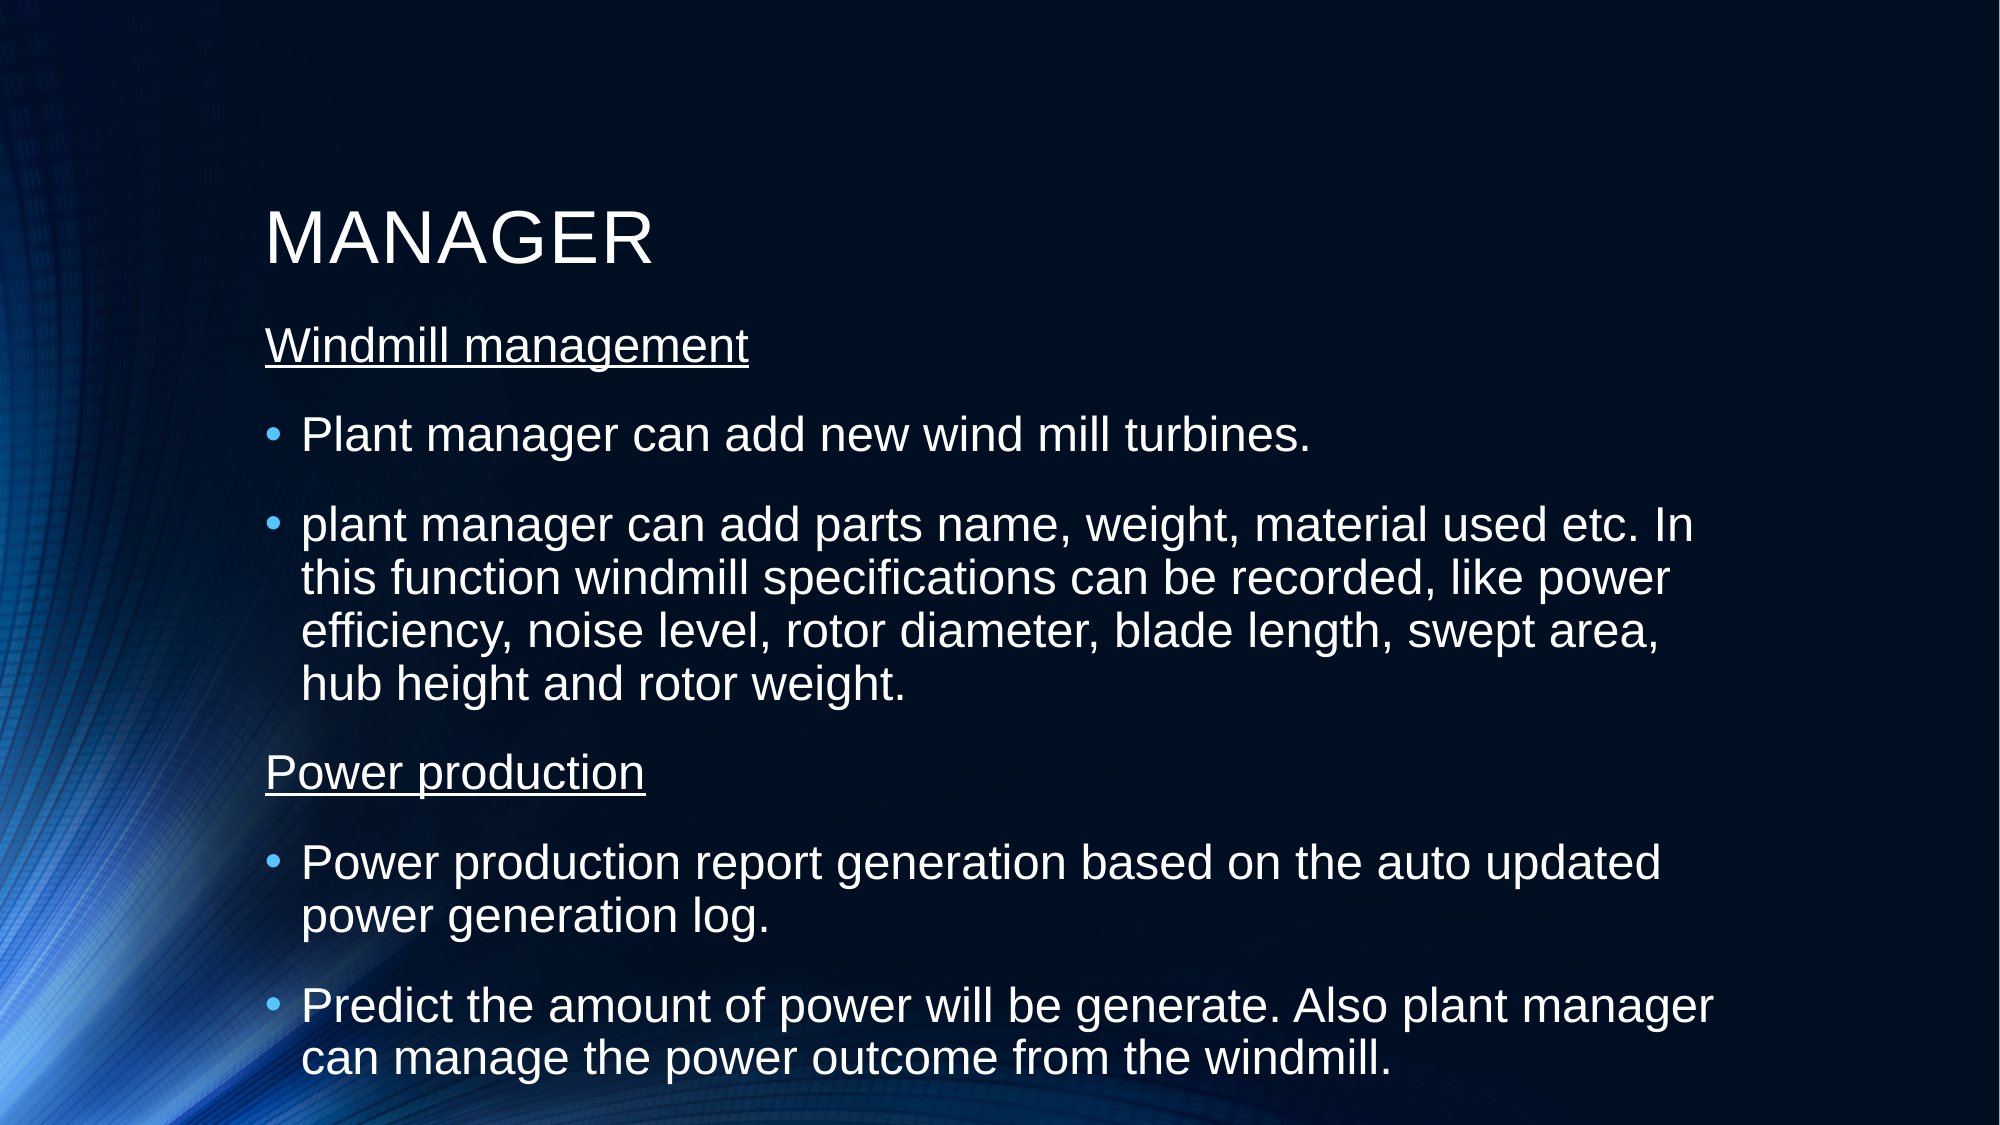

# MANAGER
Windmill management
Plant manager can add new wind mill turbines.
plant manager can add parts name, weight, material used etc. In this function windmill specifications can be recorded, like power efficiency, noise level, rotor diameter, blade length, swept area, hub height and rotor weight.
Power production
Power production report generation based on the auto updated power generation log.
Predict the amount of power will be generate. Also plant manager can manage the power outcome from the windmill.